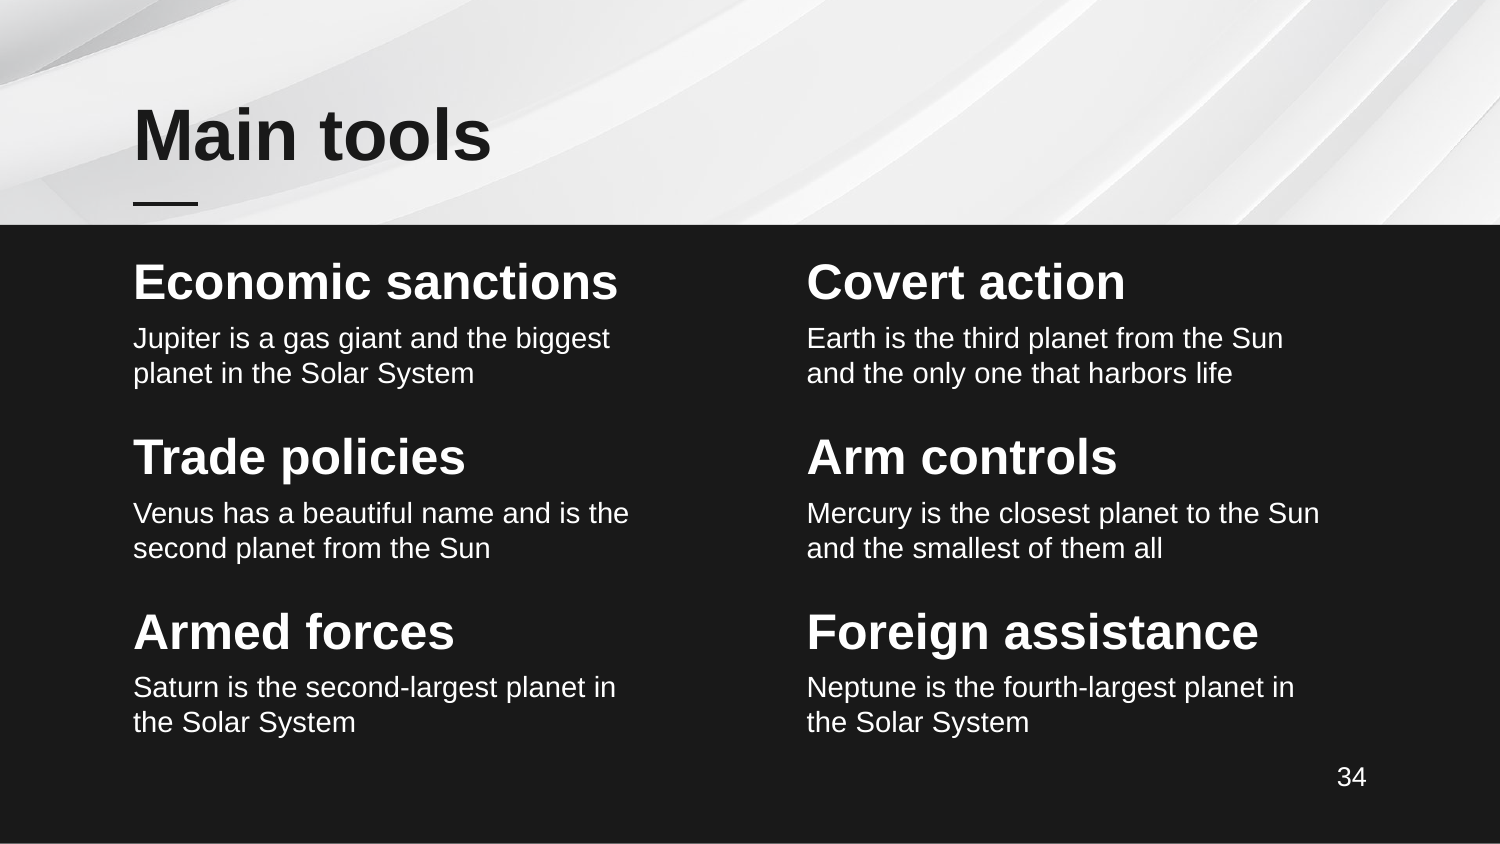

# Main tools
Economic sanctions
Covert action
Jupiter is a gas giant and the biggest planet in the Solar System
Earth is the third planet from the Sun and the only one that harbors life
Trade policies
Arm controls
Venus has a beautiful name and is the second planet from the Sun
Mercury is the closest planet to the Sun and the smallest of them all
Armed forces
Foreign assistance
Saturn is the second-largest planet in the Solar System
Neptune is the fourth-largest planet in the Solar System
34